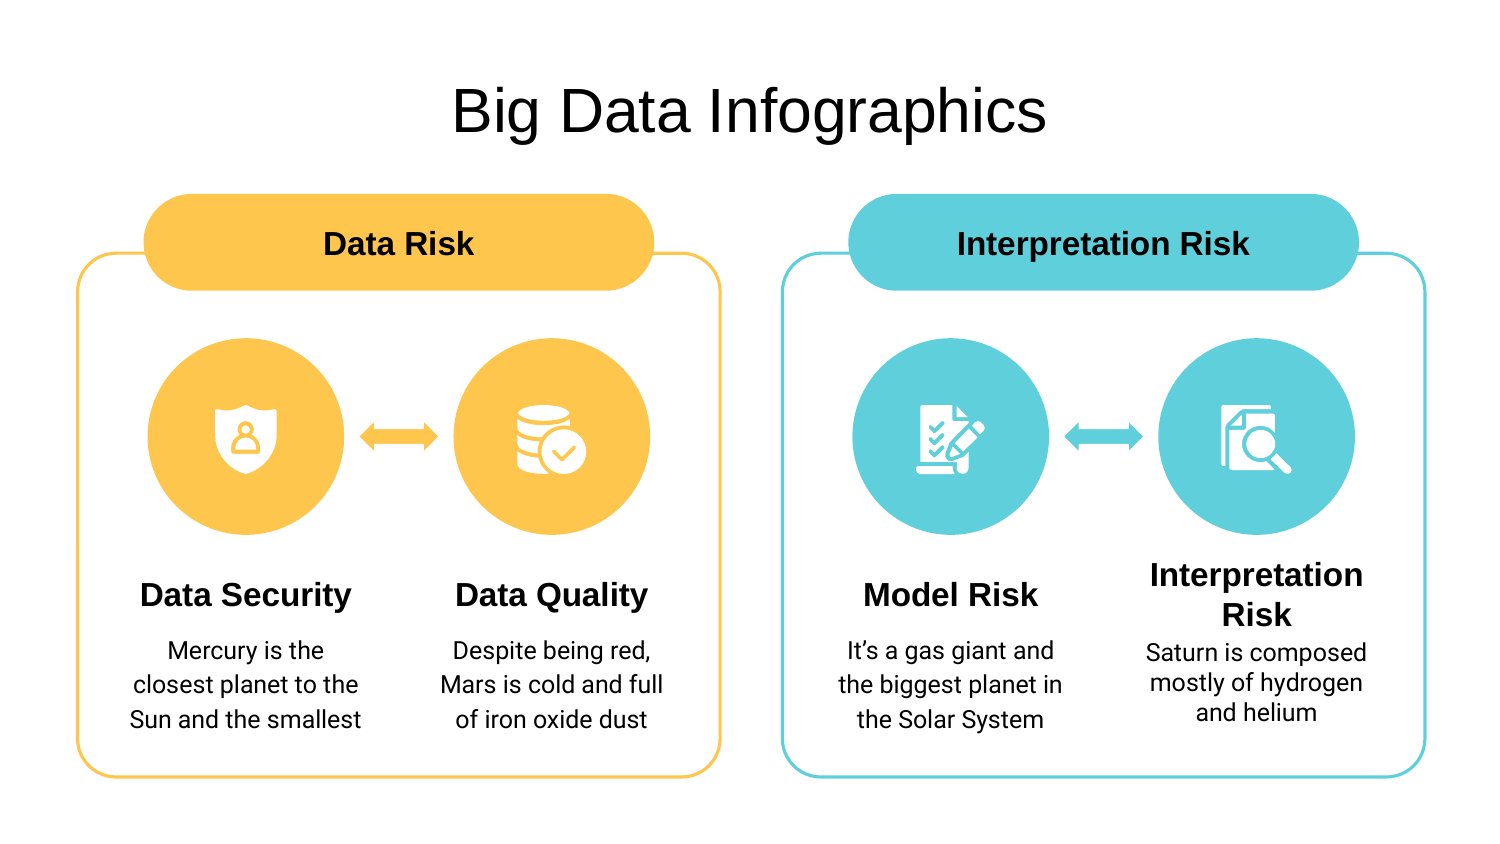

# Big Data Infographics

Data Risk
Interpretation Risk

Data Security
Data Quality
Model Risk
Interpretation Risk
Mercury is the closest planet to the Sun and the smallest
Despite being red, Mars is cold and full of iron oxide dust
It’s a gas giant and the biggest planet in the Solar System
Saturn is composed mostly of hydrogen and helium